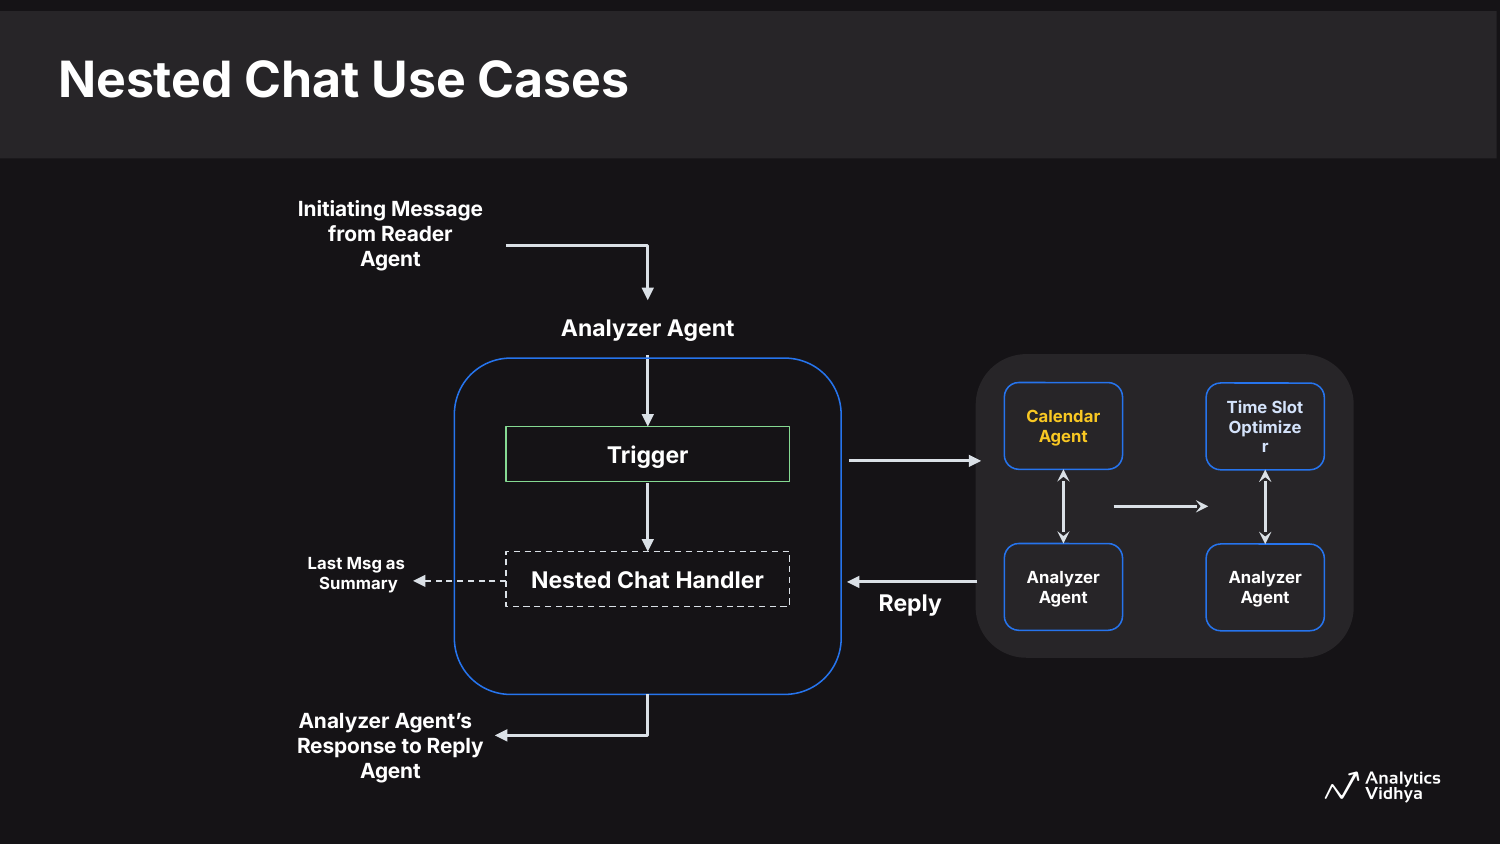

Nested Chat Use Cases
Initiating Message from Reader Agent

Analyzer Agent

Calendar Agent

Time Slot Optimizer
Trigger
Last Msg as
Summary
Analyzer Agent
Analyzer Agent
Nested Chat Handler
Reply
Analyzer Agent’s
Response to Reply Agent